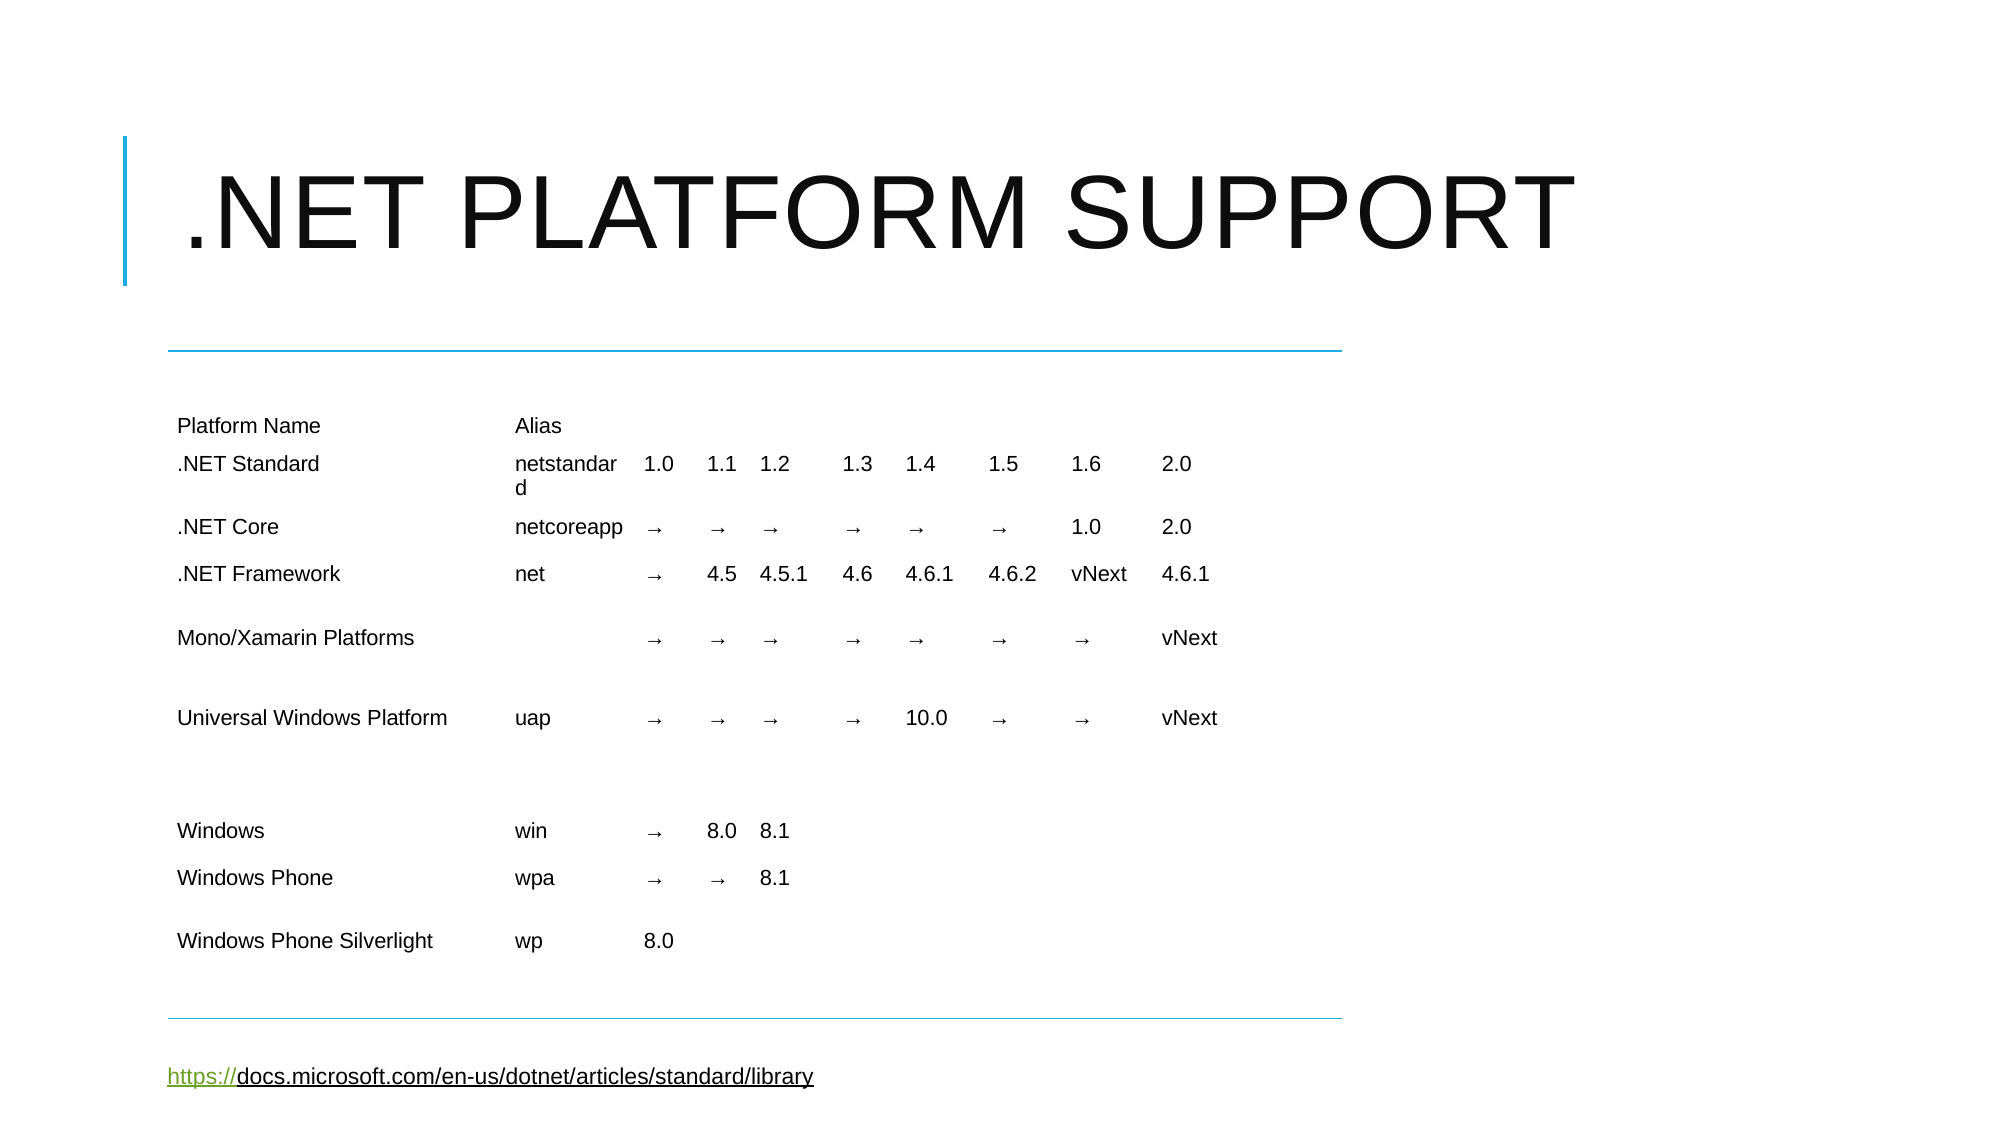

# .NET Platform Support

|  |  |  |  |  |  |  |  |  |  |
| --- | --- | --- | --- | --- | --- | --- | --- | --- | --- |
| Platform Name | Alias |  |  |  |  |  |  |  |  |
| .NET Standard | netstandard | 1.0 | 1.1 | 1.2 | 1.3 | 1.4 | 1.5 | 1.6 | 2.0 |
| .NET Core | netcoreapp | → | → | → | → | → | → | 1.0 | 2.0 |
| .NET Framework | net | → | 4.5 | 4.5.1 | 4.6 | 4.6.1 | 4.6.2 | vNext | 4.6.1 |
| Mono/Xamarin Platforms |  | → | → | → | → | → | → | → | vNext |
| Universal Windows Platform | uap | → | → | → | → | 10.0 | → | → | vNext |
| Windows | win | → | 8.0 | 8.1 |  |  |  |  |  |
| Windows Phone | wpa | → | → | 8.1 |  |  |  |  |  |
| Windows Phone Silverlight | wp | 8.0 |  |  |  |  |  |  |  |
https://docs.microsoft.com/en-us/dotnet/articles/standard/library